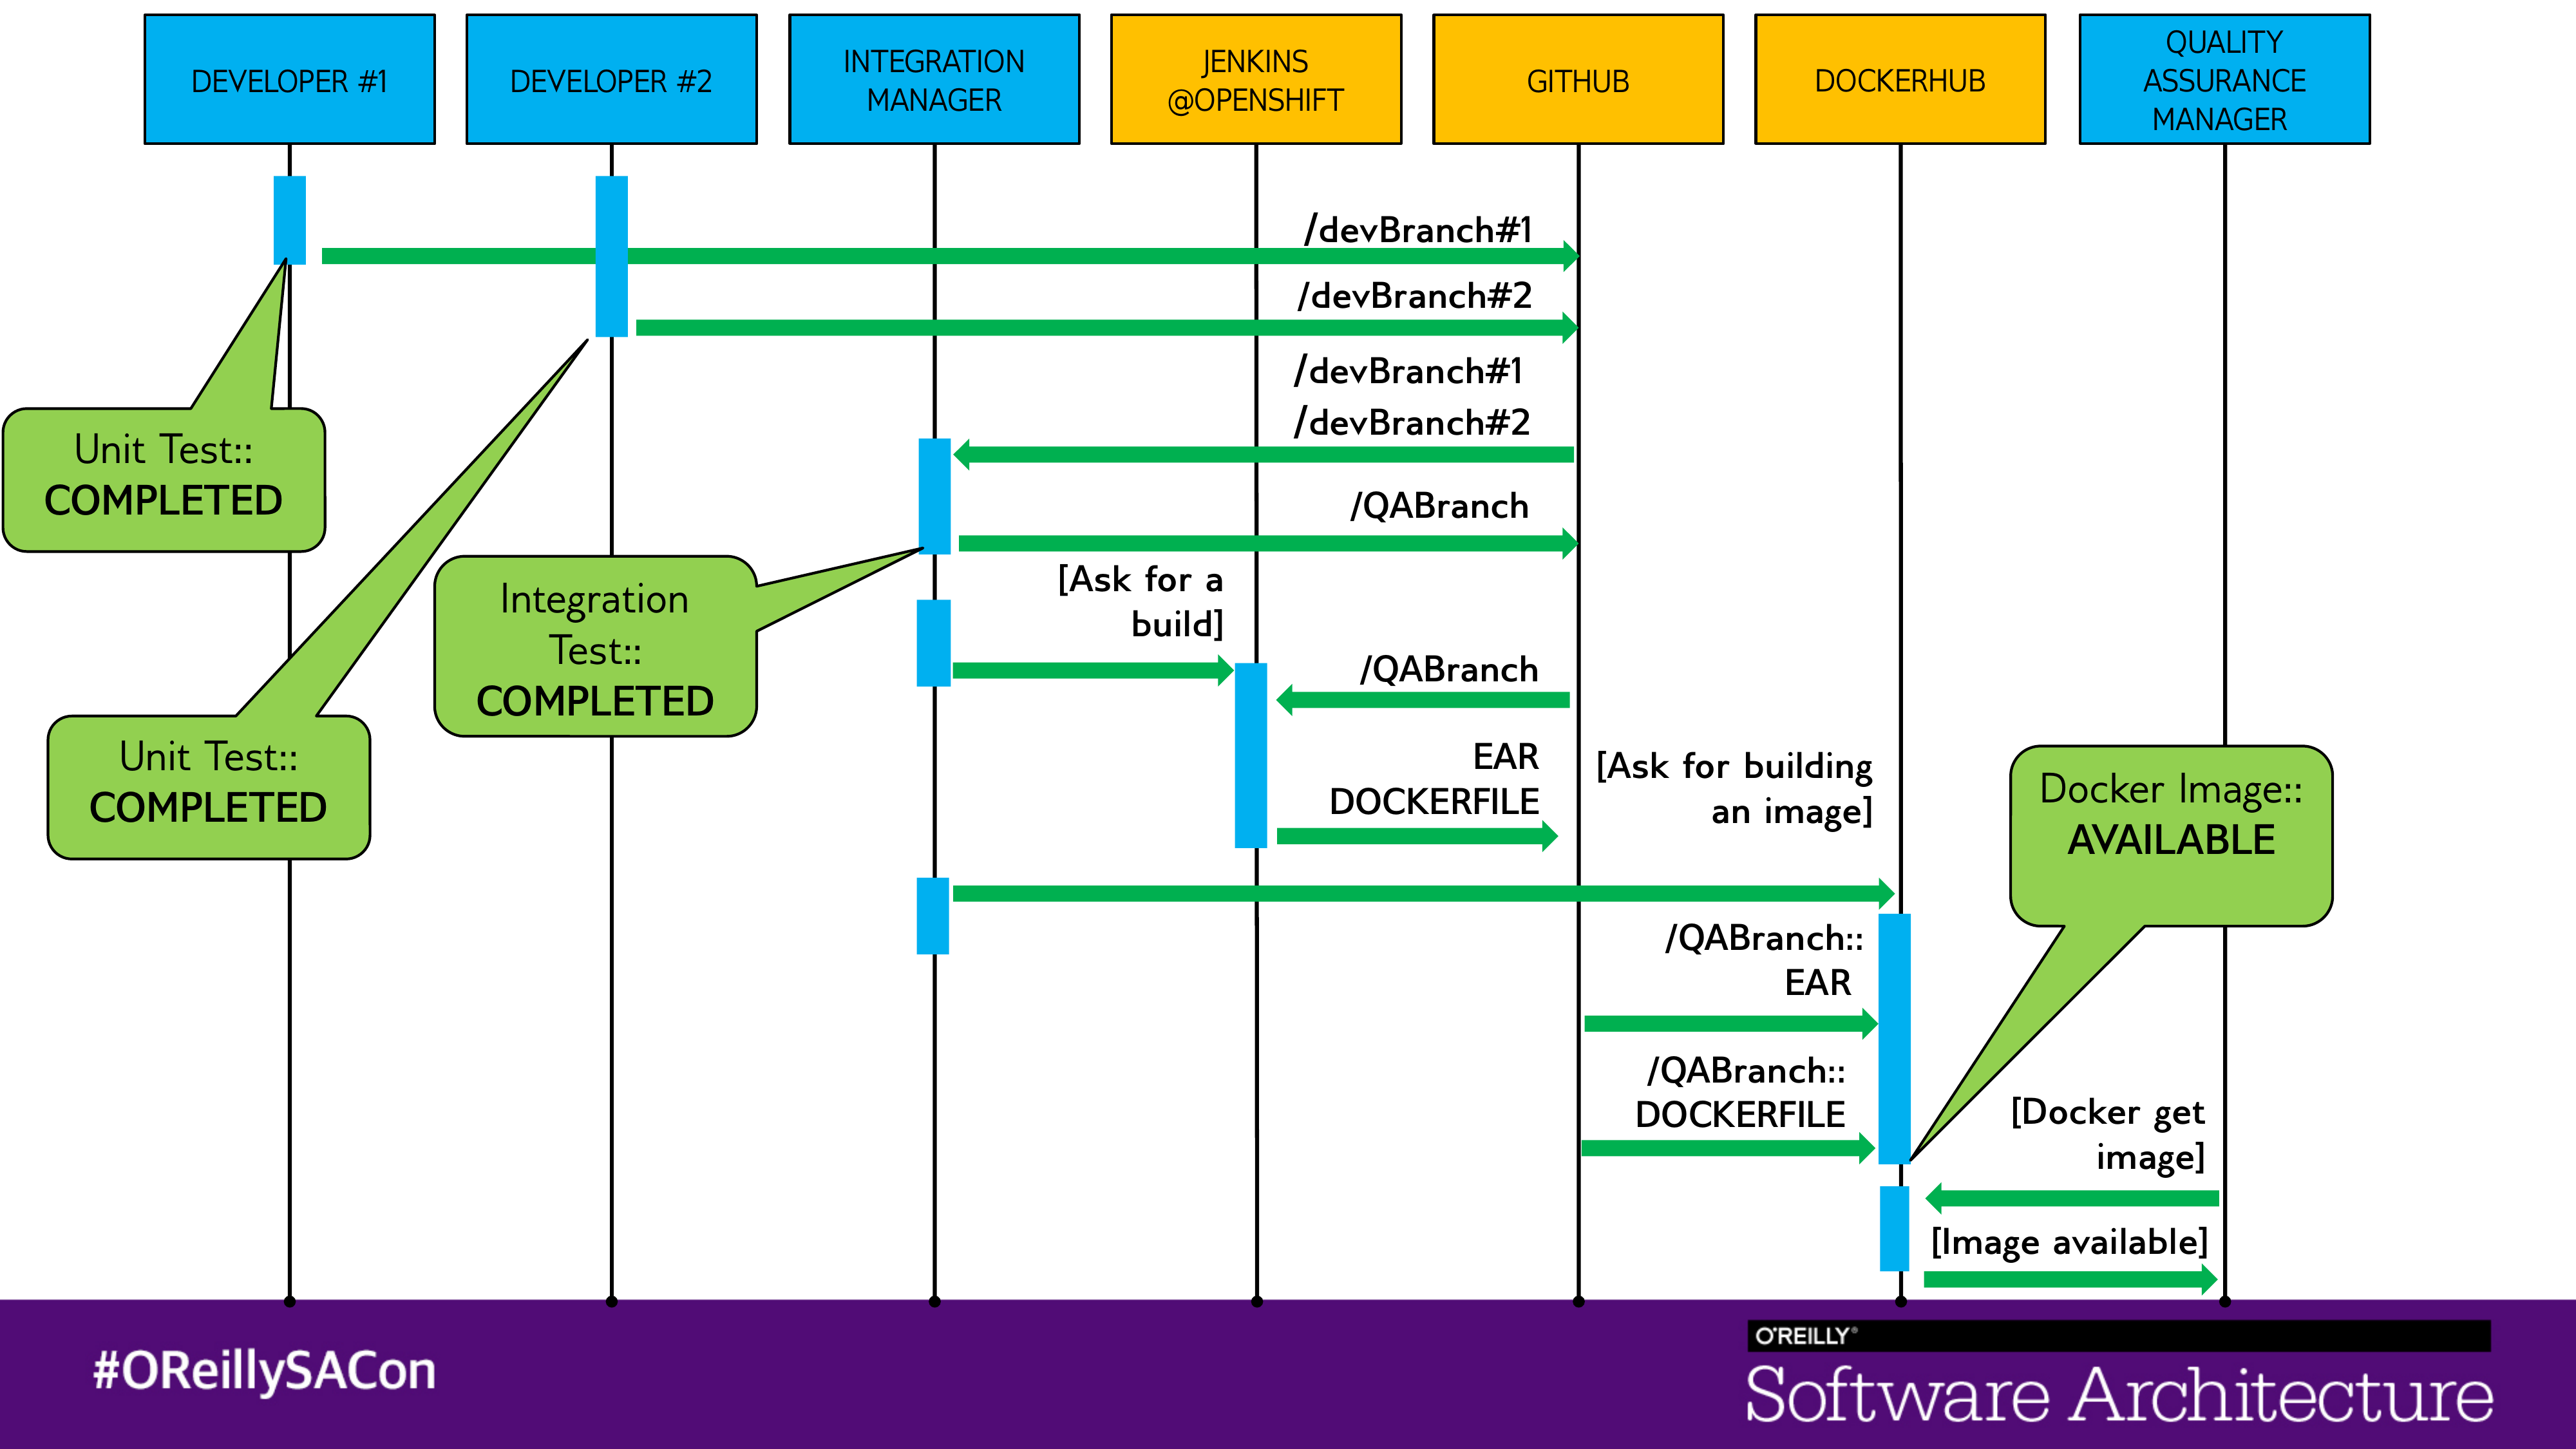

INTEGRATION MANAGER
JENKINS
@OPENSHIFT
DOCKERHUB
QUALITY ASSURANCE MANAGER
DEVELOPER #1
DEVELOPER #2
GITHUB

/devBranch#1

/devBranch#2

/devBranch#1
/devBranch#2

Unit Test:: COMPLETED
/QABranch

[Ask for a
build]

Integration Test:: COMPLETED
/QABranch

Unit Test:: COMPLETED
EAR
DOCKERFILE

[Ask for building
 an image]

Docker Image:: AVAILABLE
/QABranch::
EAR

/QABranch::
DOCKERFILE

[Docker get image]

[Image available]